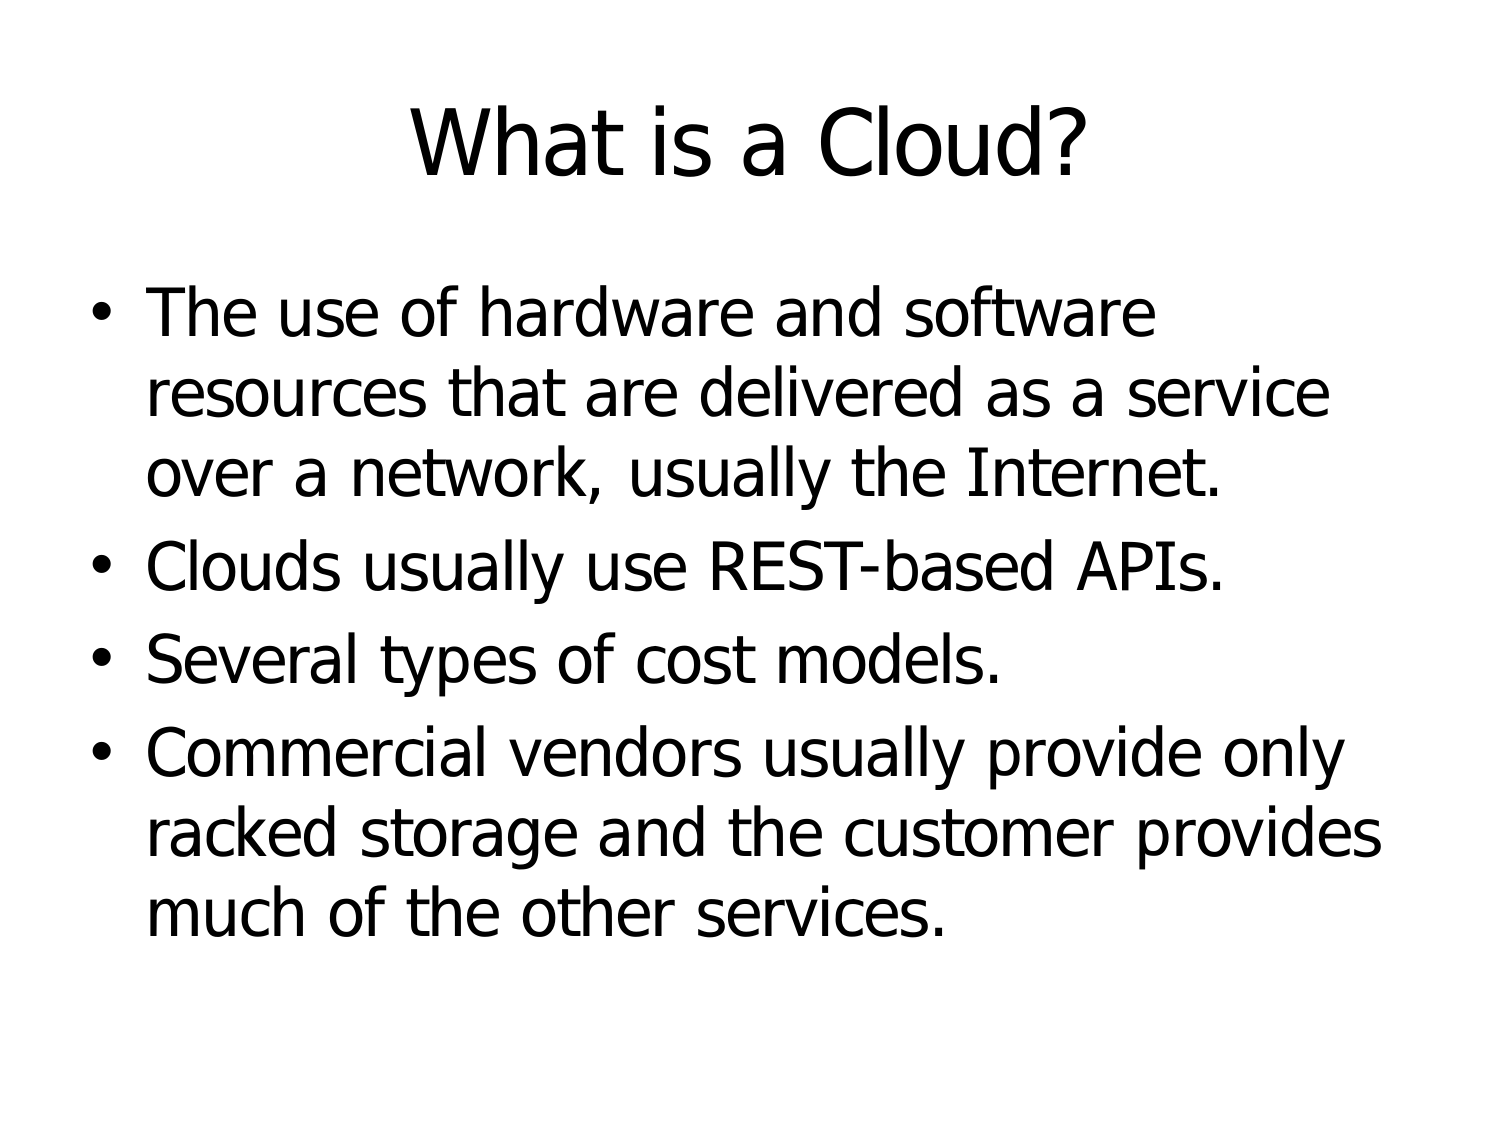

# What is a Cloud?
The use of hardware and software resources that are delivered as a service over a network, usually the Internet.
Clouds usually use REST-based APIs.
Several types of cost models.
Commercial vendors usually provide only racked storage and the customer provides much of the other services.